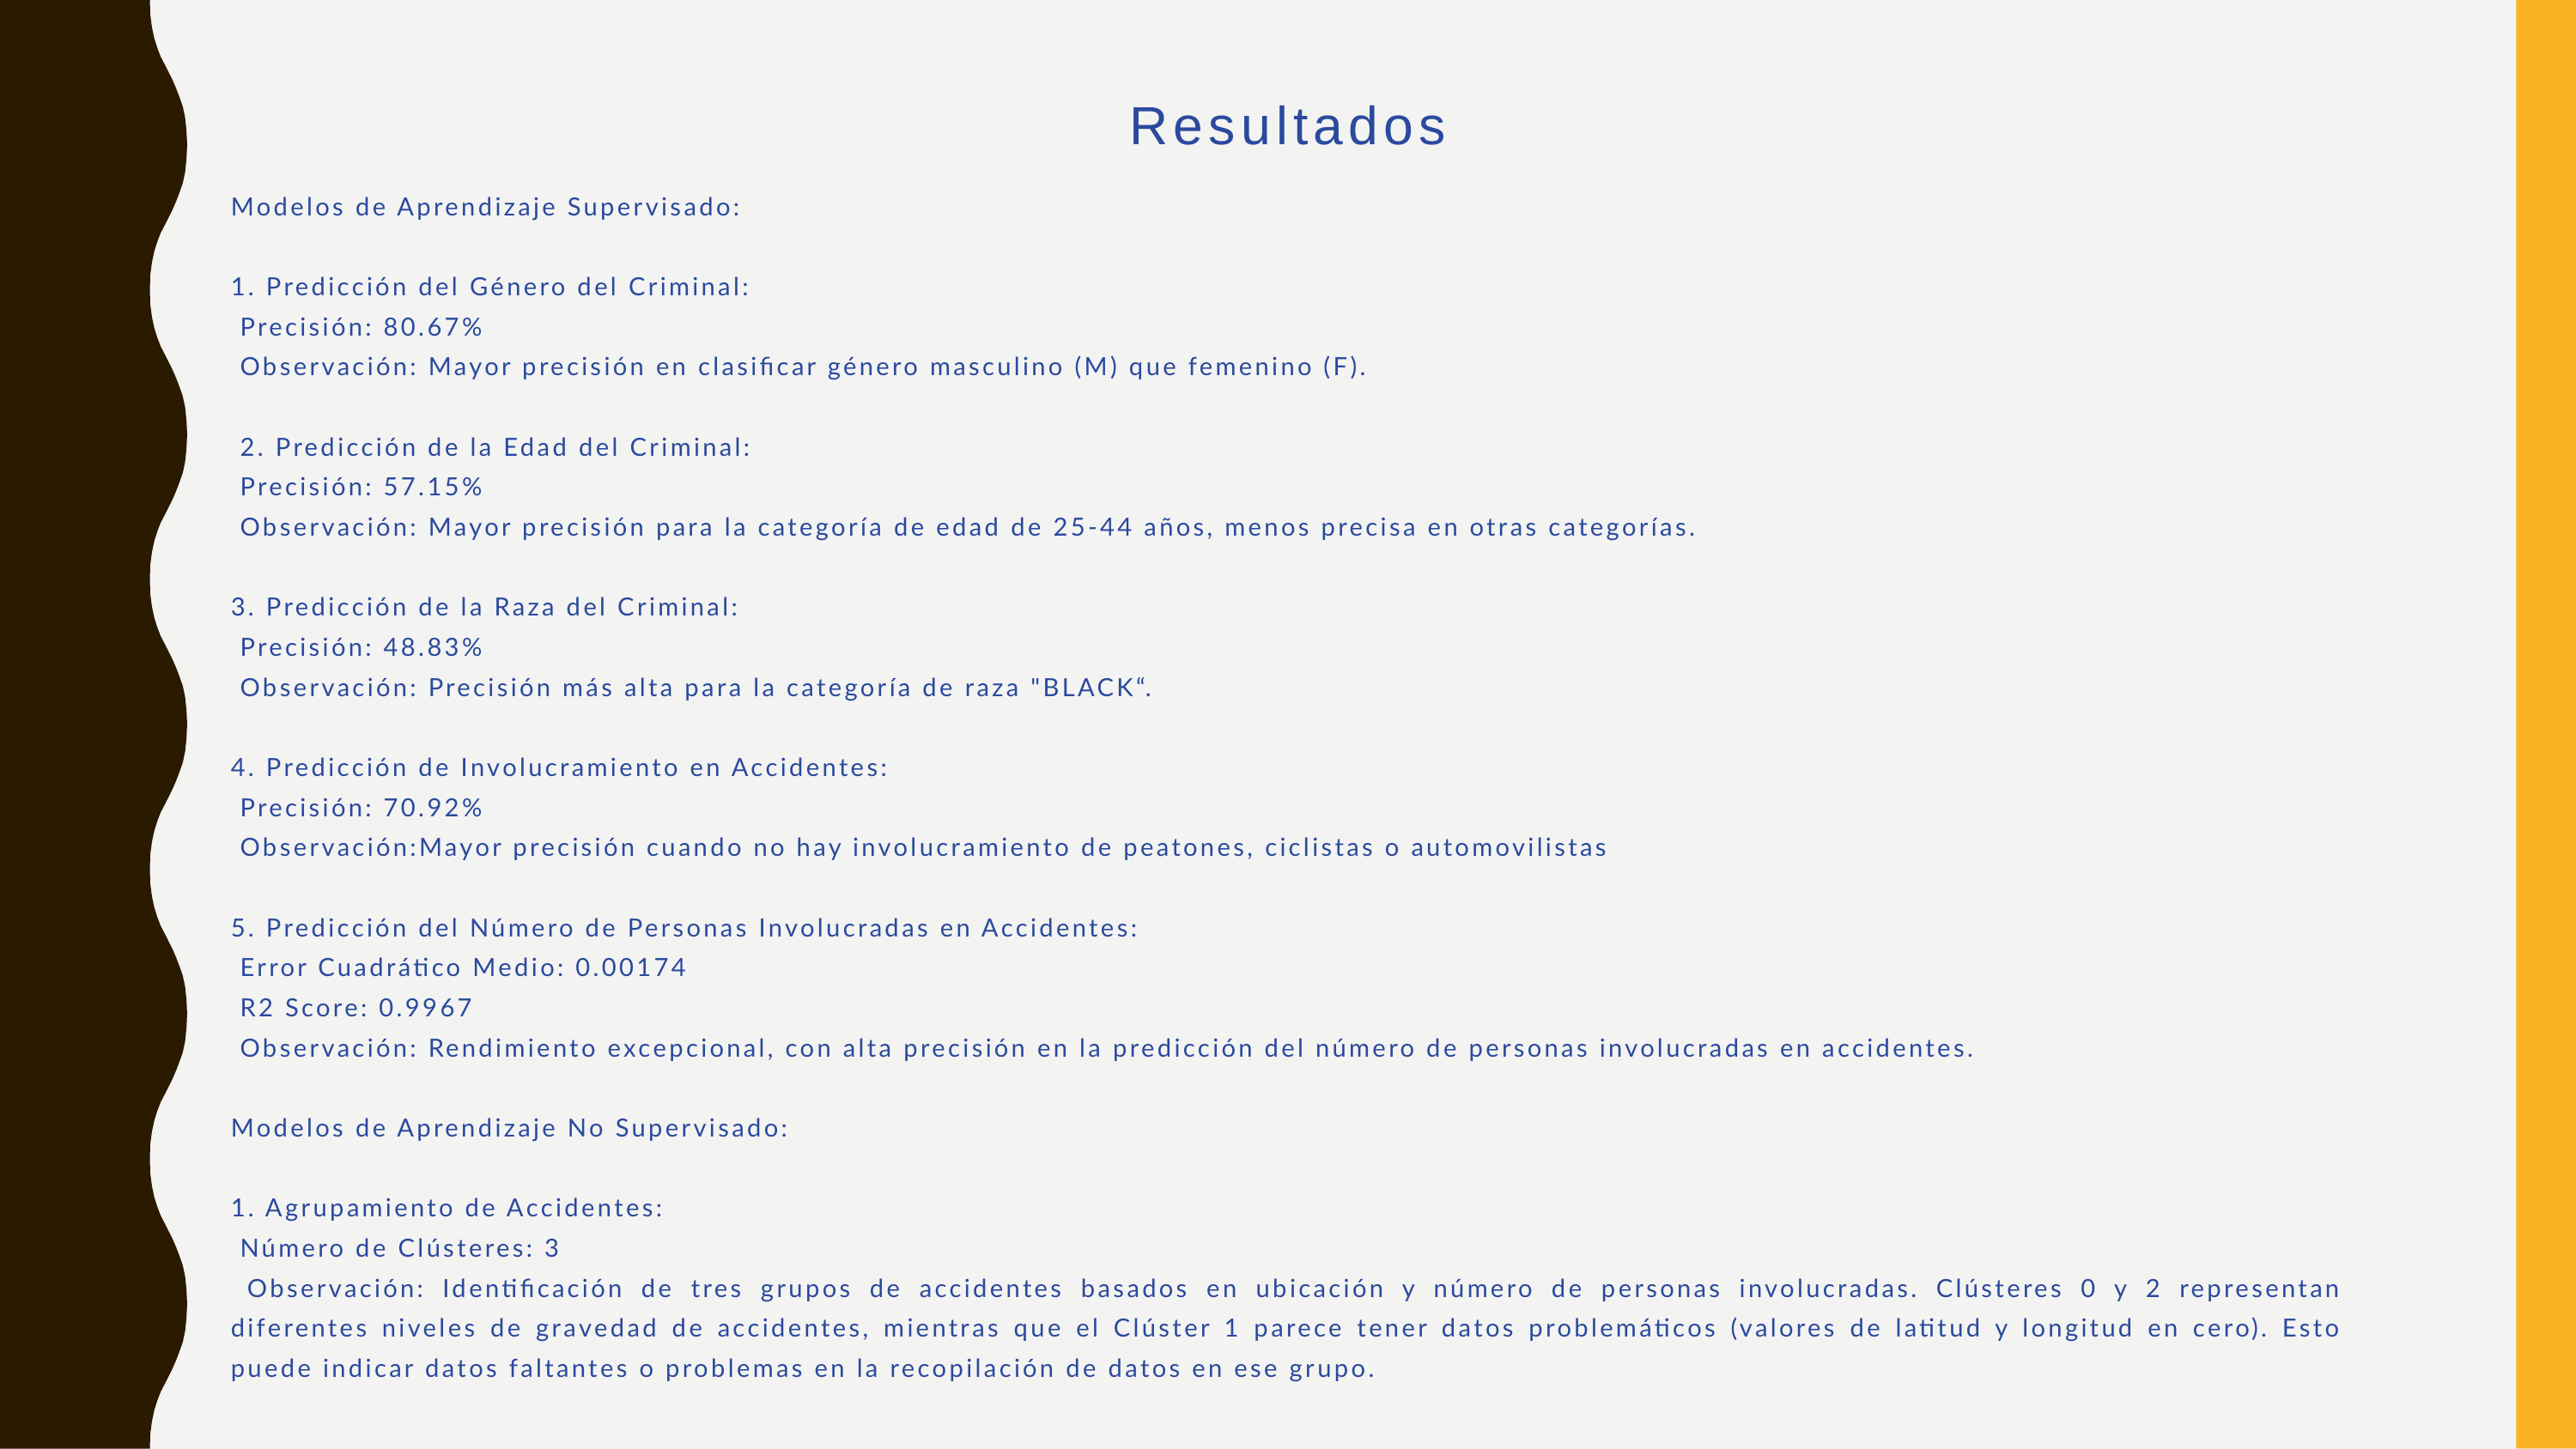

Resultados
Modelos de Aprendizaje Supervisado:

1. Predicción del Género del Criminal:
 Precisión: 80.67%
 Observación: Mayor precisión en clasificar género masculino (M) que femenino (F).

 2. Predicción de la Edad del Criminal:
 Precisión: 57.15%
 Observación: Mayor precisión para la categoría de edad de 25-44 años, menos precisa en otras categorías.

3. Predicción de la Raza del Criminal:
 Precisión: 48.83%
 Observación: Precisión más alta para la categoría de raza "BLACK“.

4. Predicción de Involucramiento en Accidentes:
 Precisión: 70.92%
 Observación:Mayor precisión cuando no hay involucramiento de peatones, ciclistas o automovilistas

5. Predicción del Número de Personas Involucradas en Accidentes:
 Error Cuadrático Medio: 0.00174
 R2 Score: 0.9967
 Observación: Rendimiento excepcional, con alta precisión en la predicción del número de personas involucradas en accidentes.

Modelos de Aprendizaje No Supervisado:

1. Agrupamiento de Accidentes:
 Número de Clústeres: 3
 Observación: Identificación de tres grupos de accidentes basados en ubicación y número de personas involucradas. Clústeres 0 y 2 representan diferentes niveles de gravedad de accidentes, mientras que el Clúster 1 parece tener datos problemáticos (valores de latitud y longitud en cero). Esto puede indicar datos faltantes o problemas en la recopilación de datos en ese grupo.